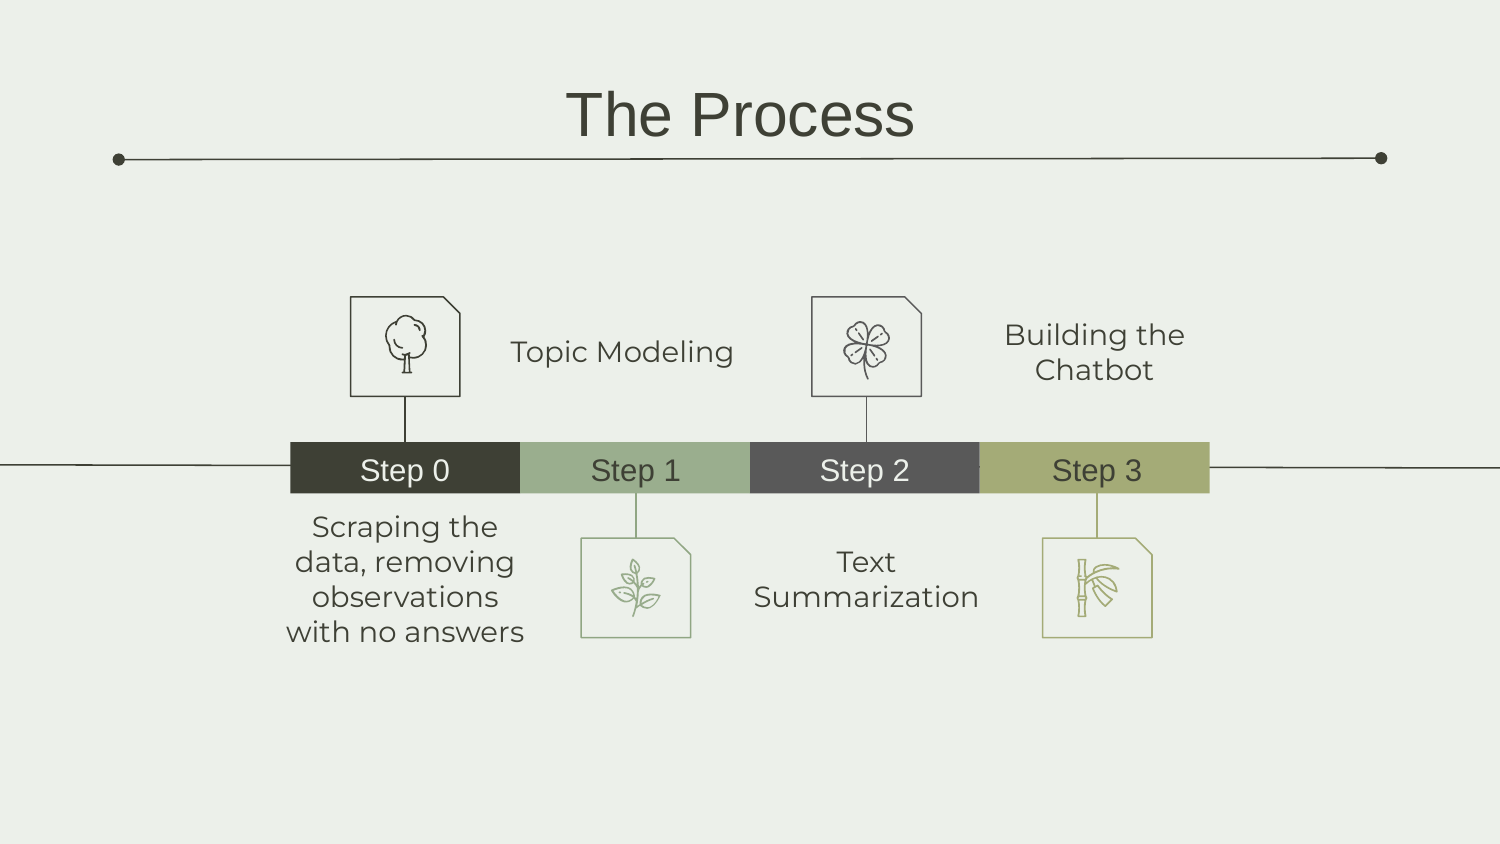

# The Process

Topic Modeling
Building the Chatbot

YEAR 1
YEAR 1
YEAR 3
YEAR 4
Step 0
Step 1
Step 2
Step 3

Scraping the data, removing observations with no answers
Text Summarization